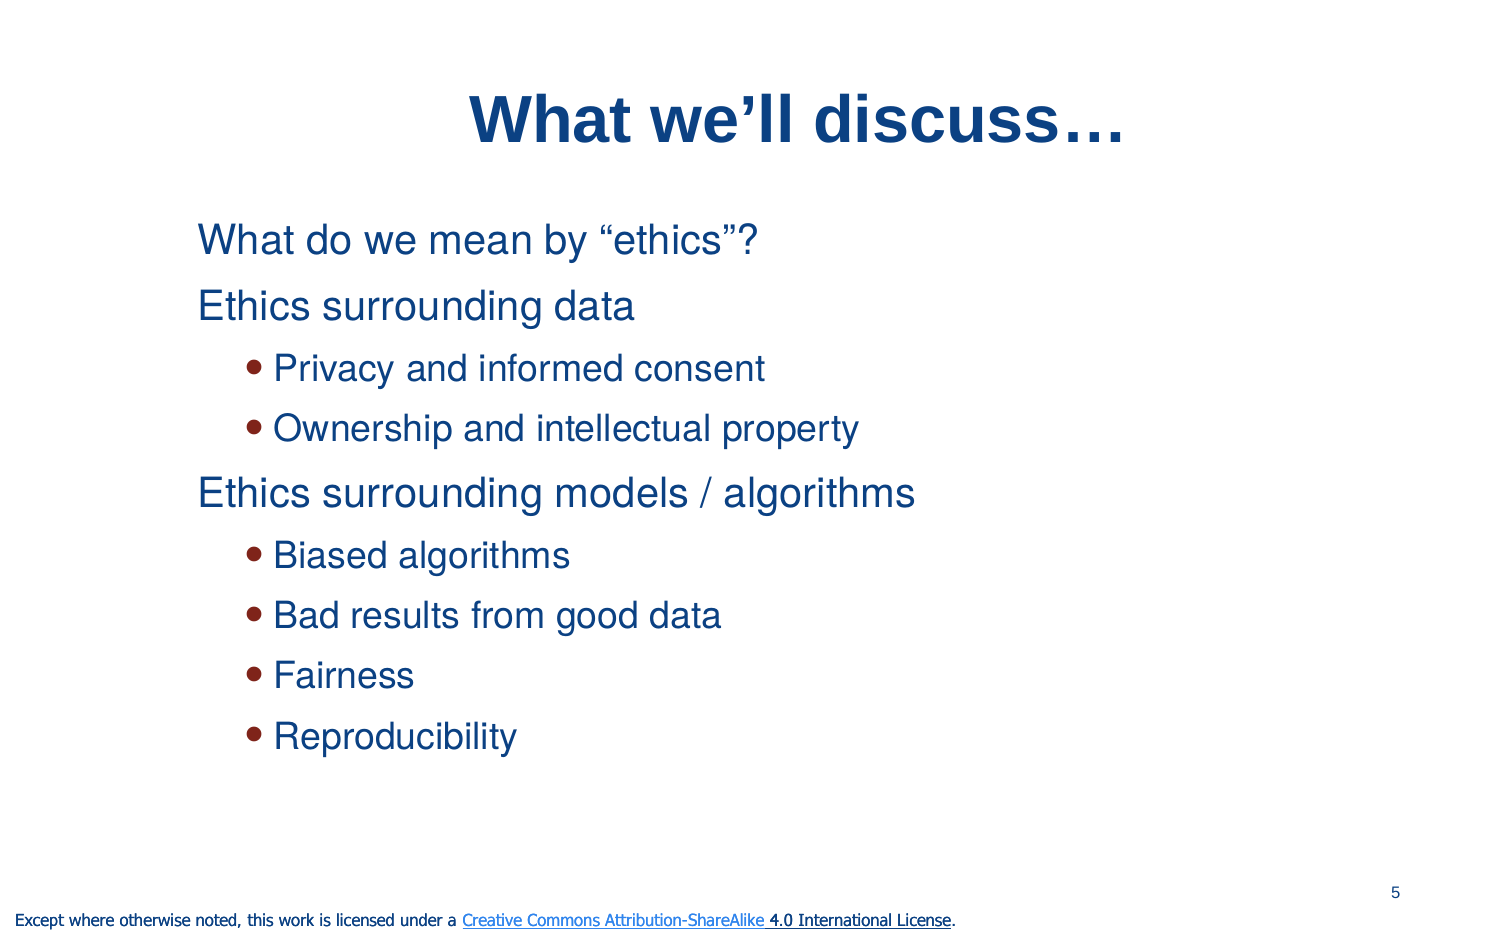

# What we’ll discuss…
What do we mean by “ethics”?
Ethics surrounding data
Privacy and informed consent
Ownership and intellectual property
Ethics surrounding models / algorithms
Biased algorithms
Bad results from good data
Fairness
Reproducibility
5